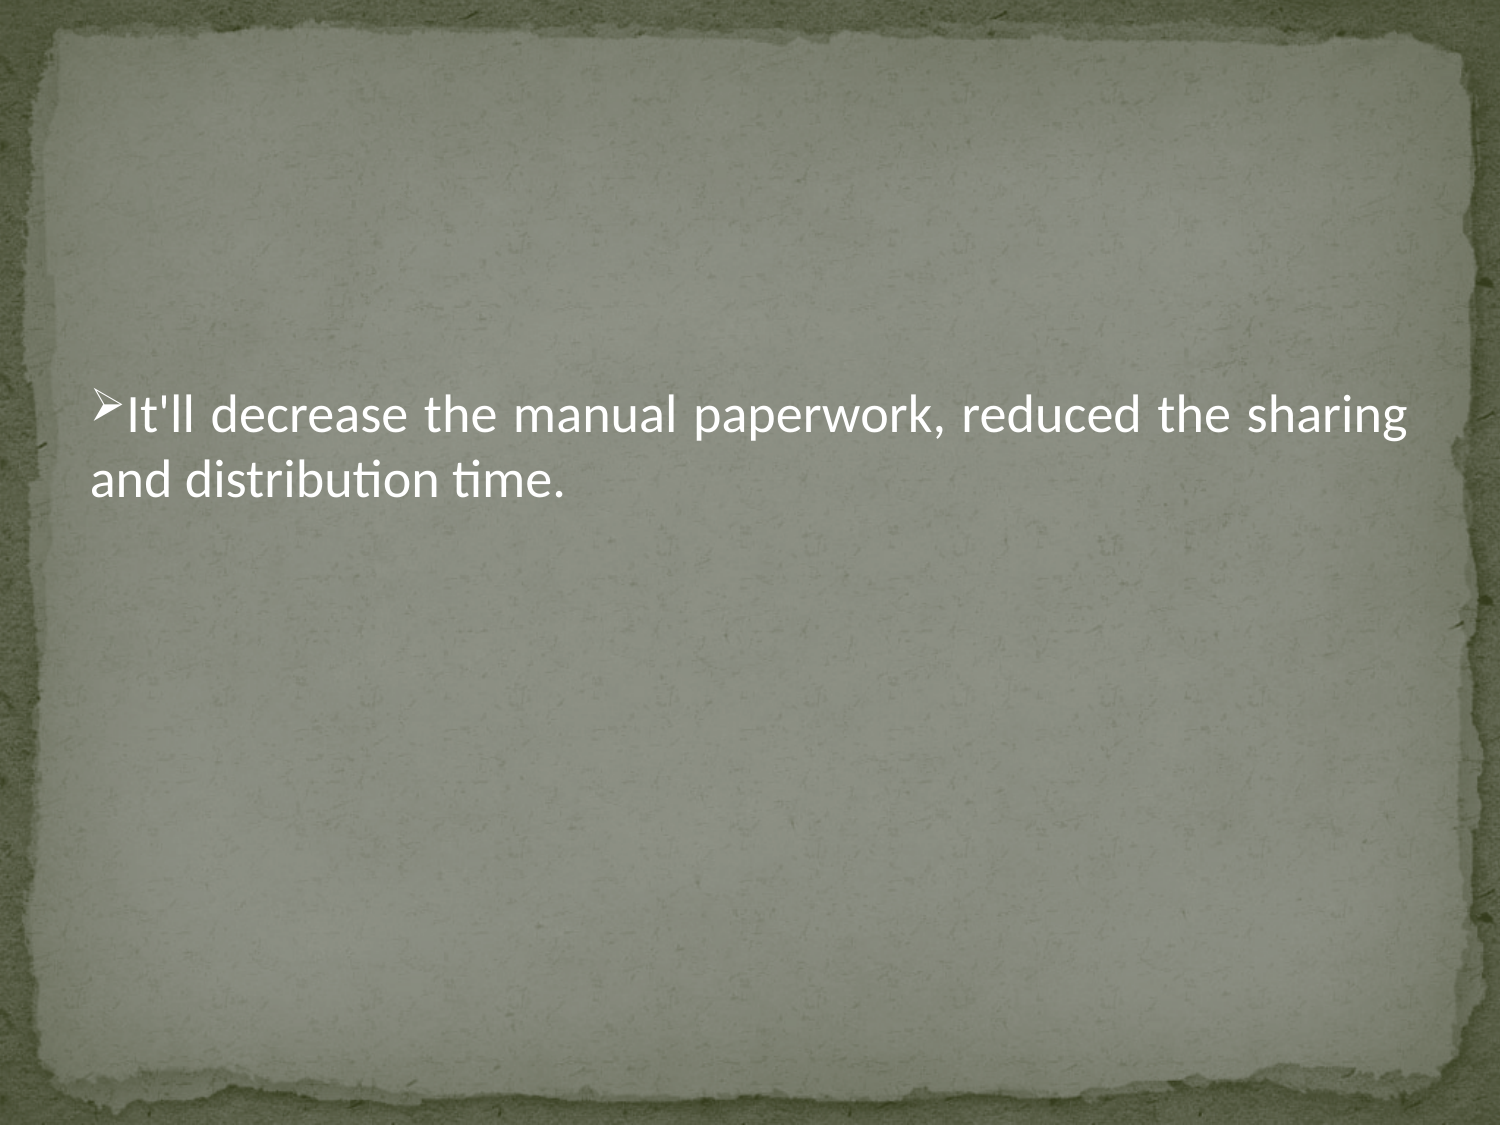

#

It'll decrease the manual paperwork, reduced the sharing and distribution time.